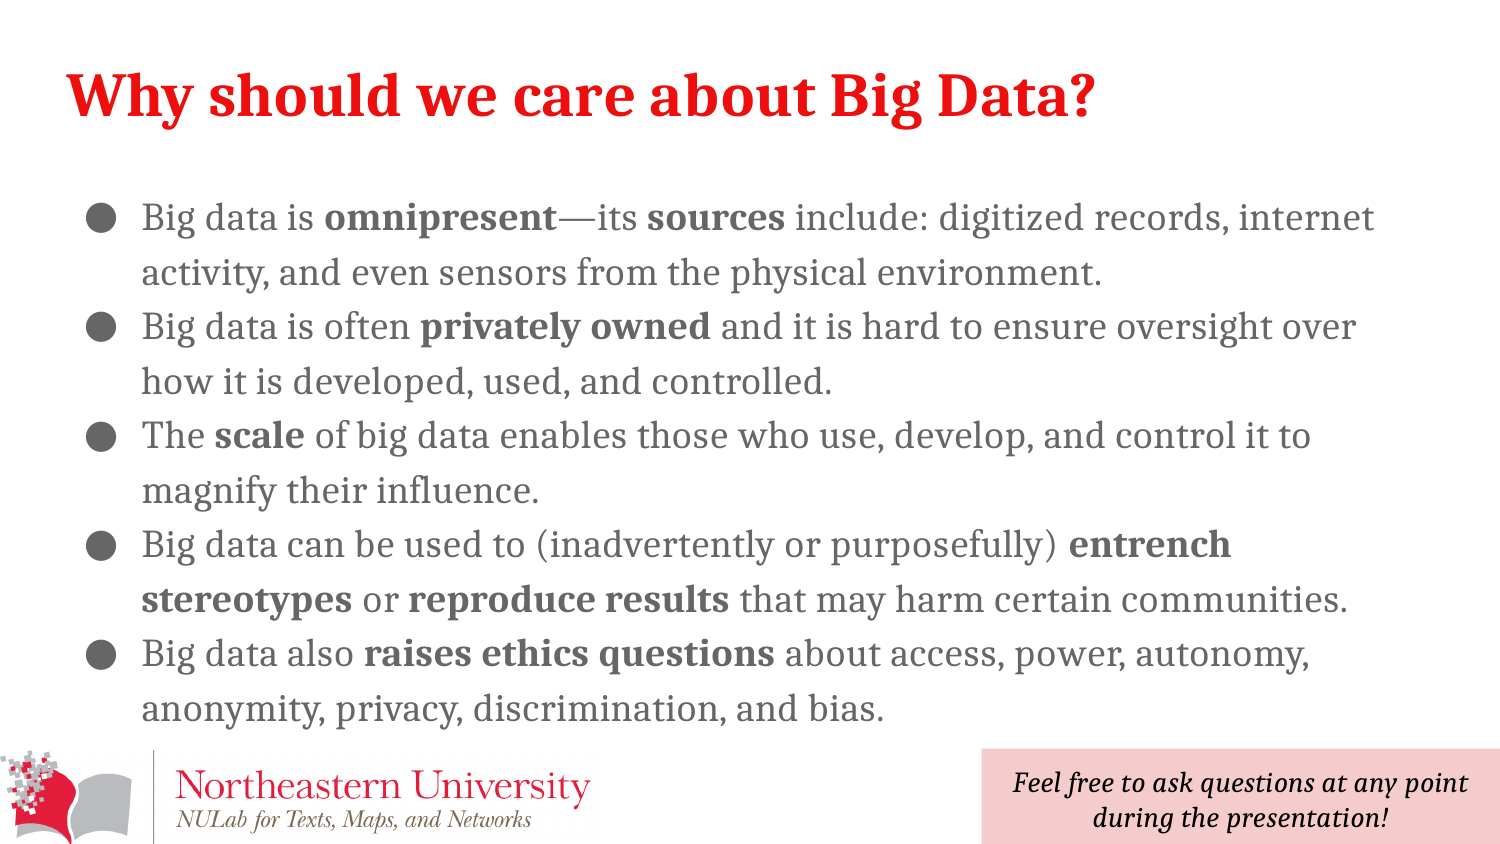

# Why should we care about Big Data?
Big data is omnipresent—its sources include: digitized records, internet activity, and even sensors from the physical environment.
Big data is often privately owned and it is hard to ensure oversight over how it is developed, used, and controlled.
The scale of big data enables those who use, develop, and control it to magnify their influence.
Big data can be used to (inadvertently or purposefully) entrench stereotypes or reproduce results that may harm certain communities.
Big data also raises ethics questions about access, power, autonomy, anonymity, privacy, discrimination, and bias.